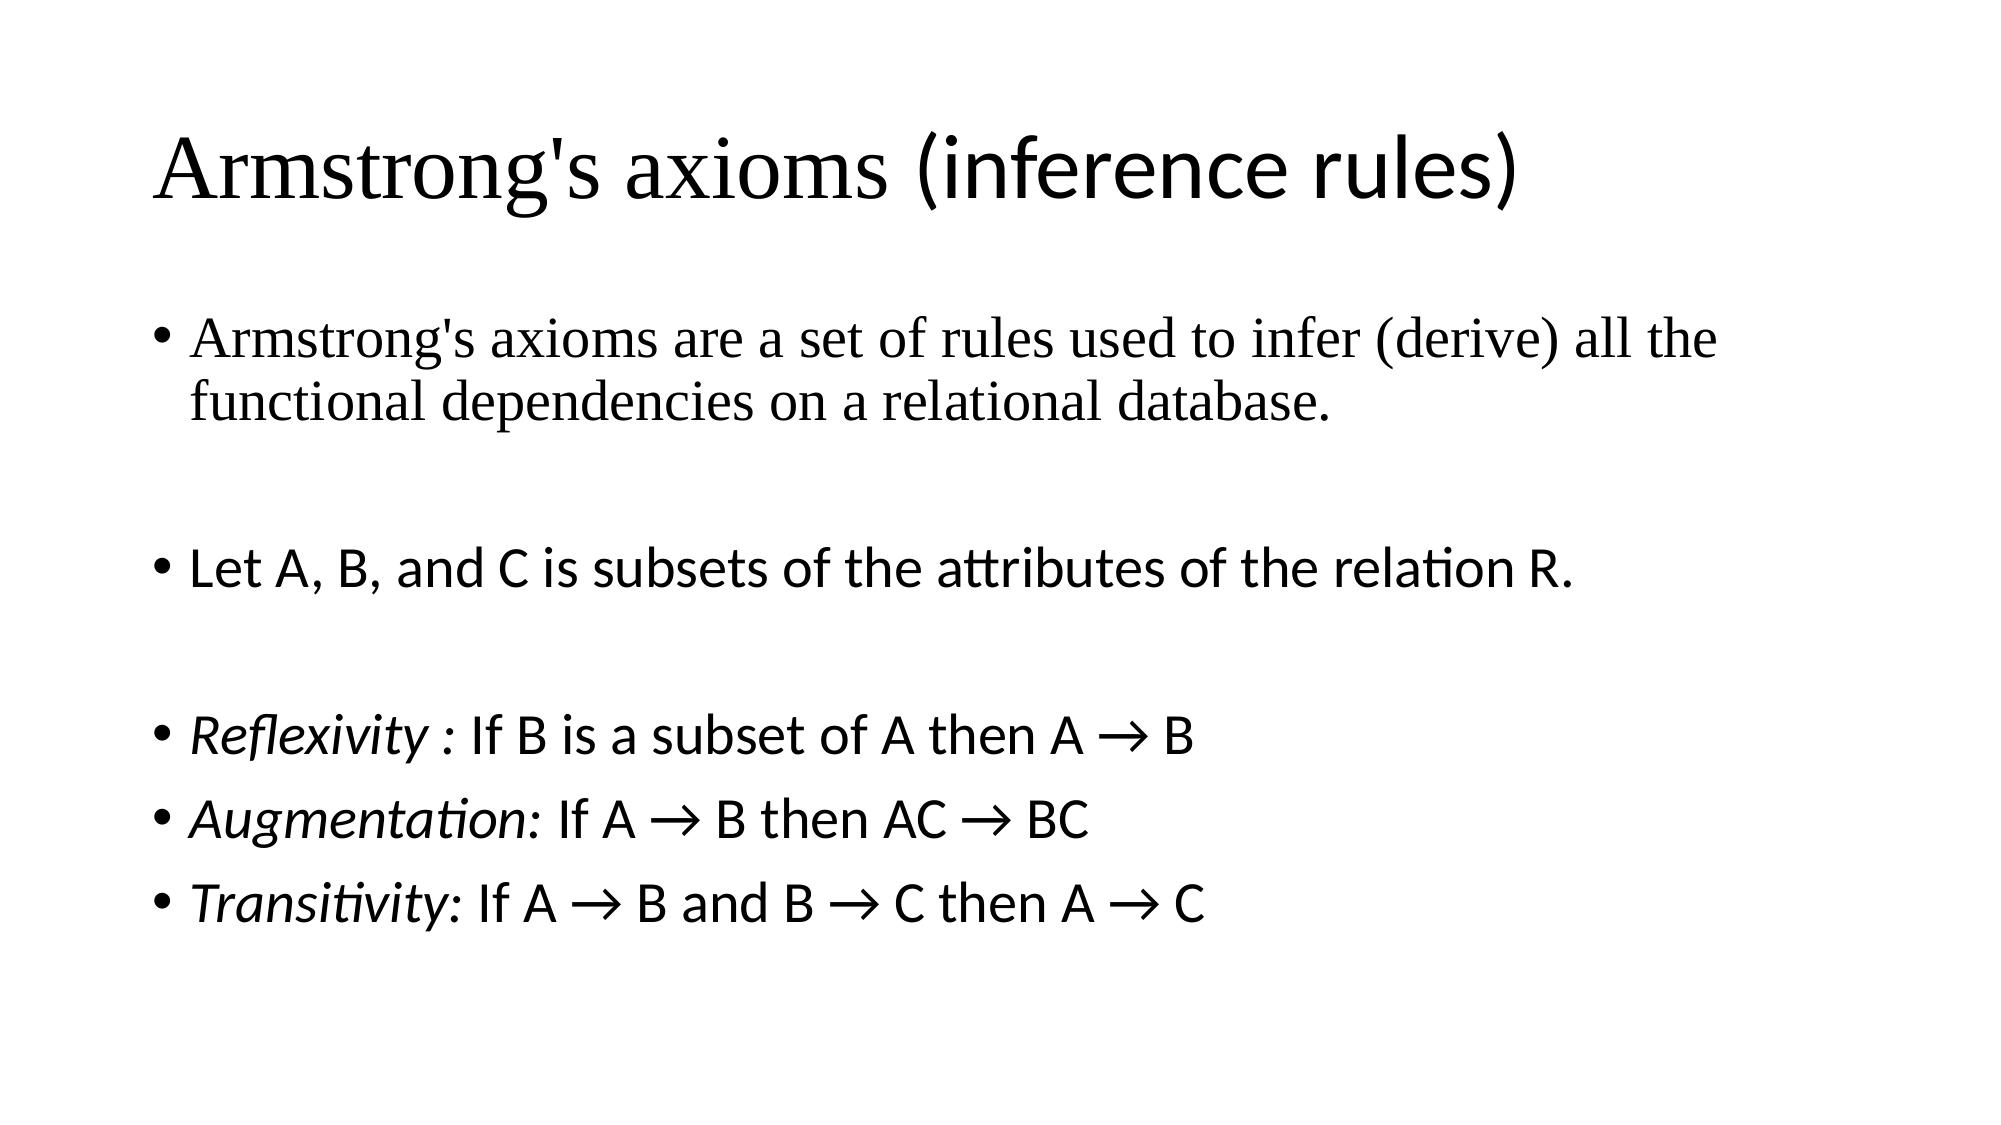

# Armstrong's axioms (inference rules)
Armstrong's axioms are a set of rules used to infer (derive) all the functional dependencies on a relational database.

Let A, B, and C is subsets of the attributes of the relation R.

Reflexivity : If B is a subset of A then A → B
Augmentation: If A → B then AC → BC
Transitivity: If A → B and B → C then A → C